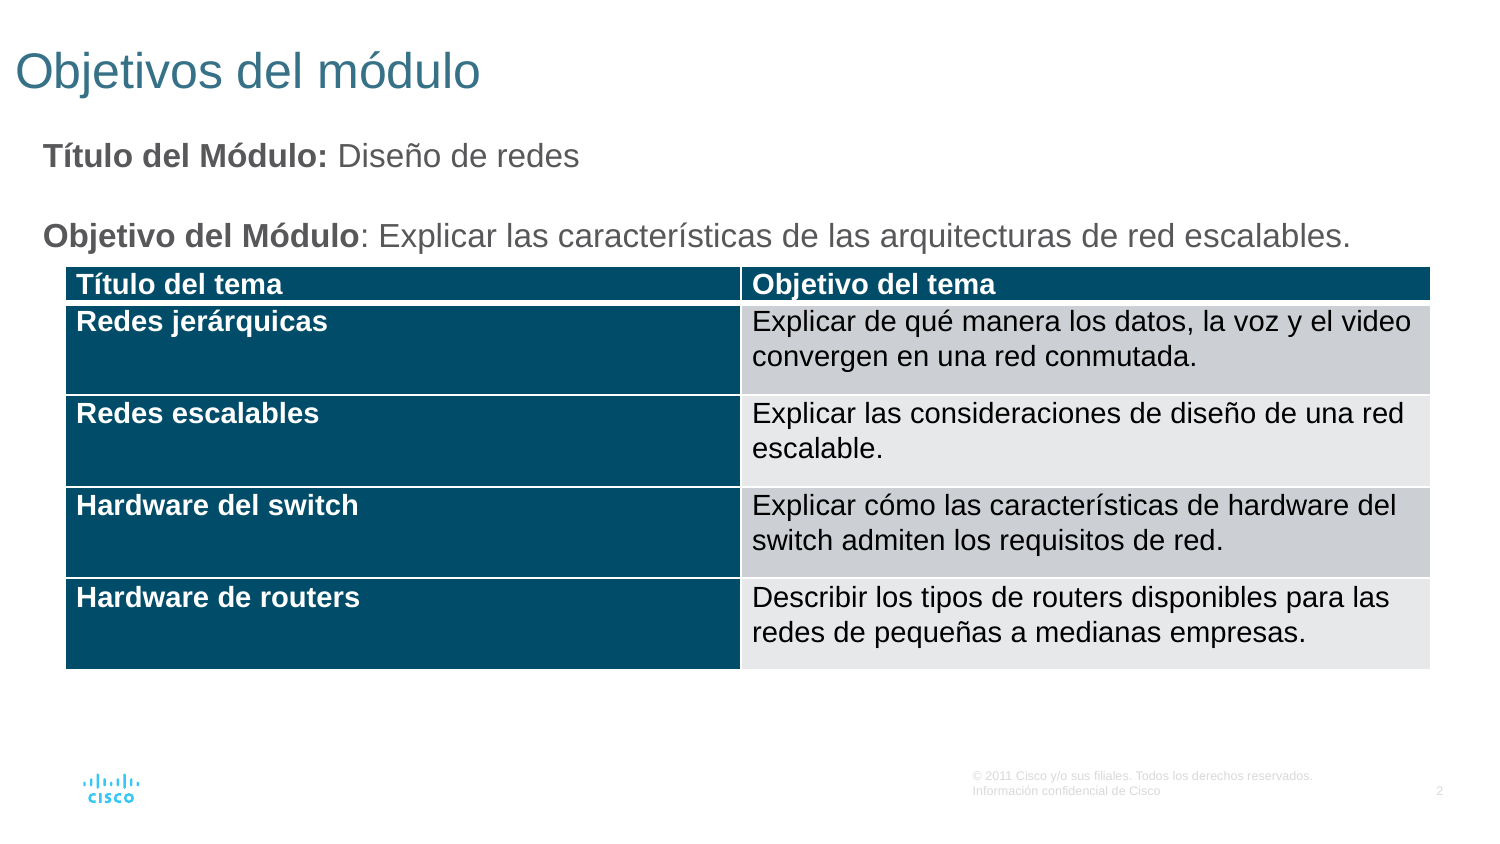

# Objetivos del módulo
Título del Módulo: Diseño de redes

Objetivo del Módulo: Explicar las características de las arquitecturas de red escalables.
| Título del tema | Objetivo del tema |
| --- | --- |
| Redes jerárquicas | Explicar de qué manera los datos, la voz y el video convergen en una red conmutada. |
| Redes escalables | Explicar las consideraciones de diseño de una red escalable. |
| Hardware del switch | Explicar cómo las características de hardware del switch admiten los requisitos de red. |
| Hardware de routers | Describir los tipos de routers disponibles para las redes de pequeñas a medianas empresas. |